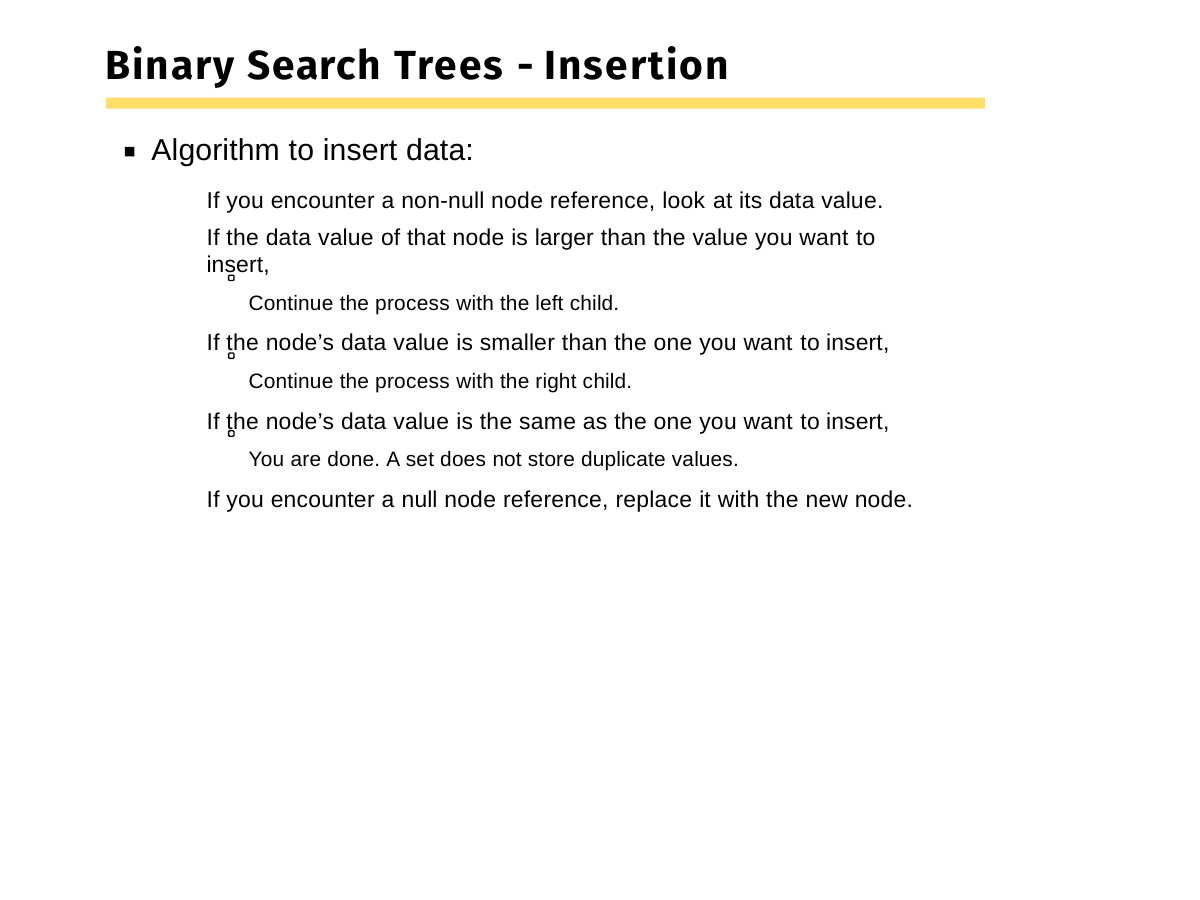

# Binary Search Trees - Insertion

Algorithm to insert data:
If you encounter a non-null node reference, look at its data value.
If the data value of that node is larger than the value you want to insert,
Continue the process with the left child.
If the node’s data value is smaller than the one you want to insert,
Continue the process with the right child.
If the node’s data value is the same as the one you want to insert,
You are done. A set does not store duplicate values.
If you encounter a null node reference, replace it with the new node.